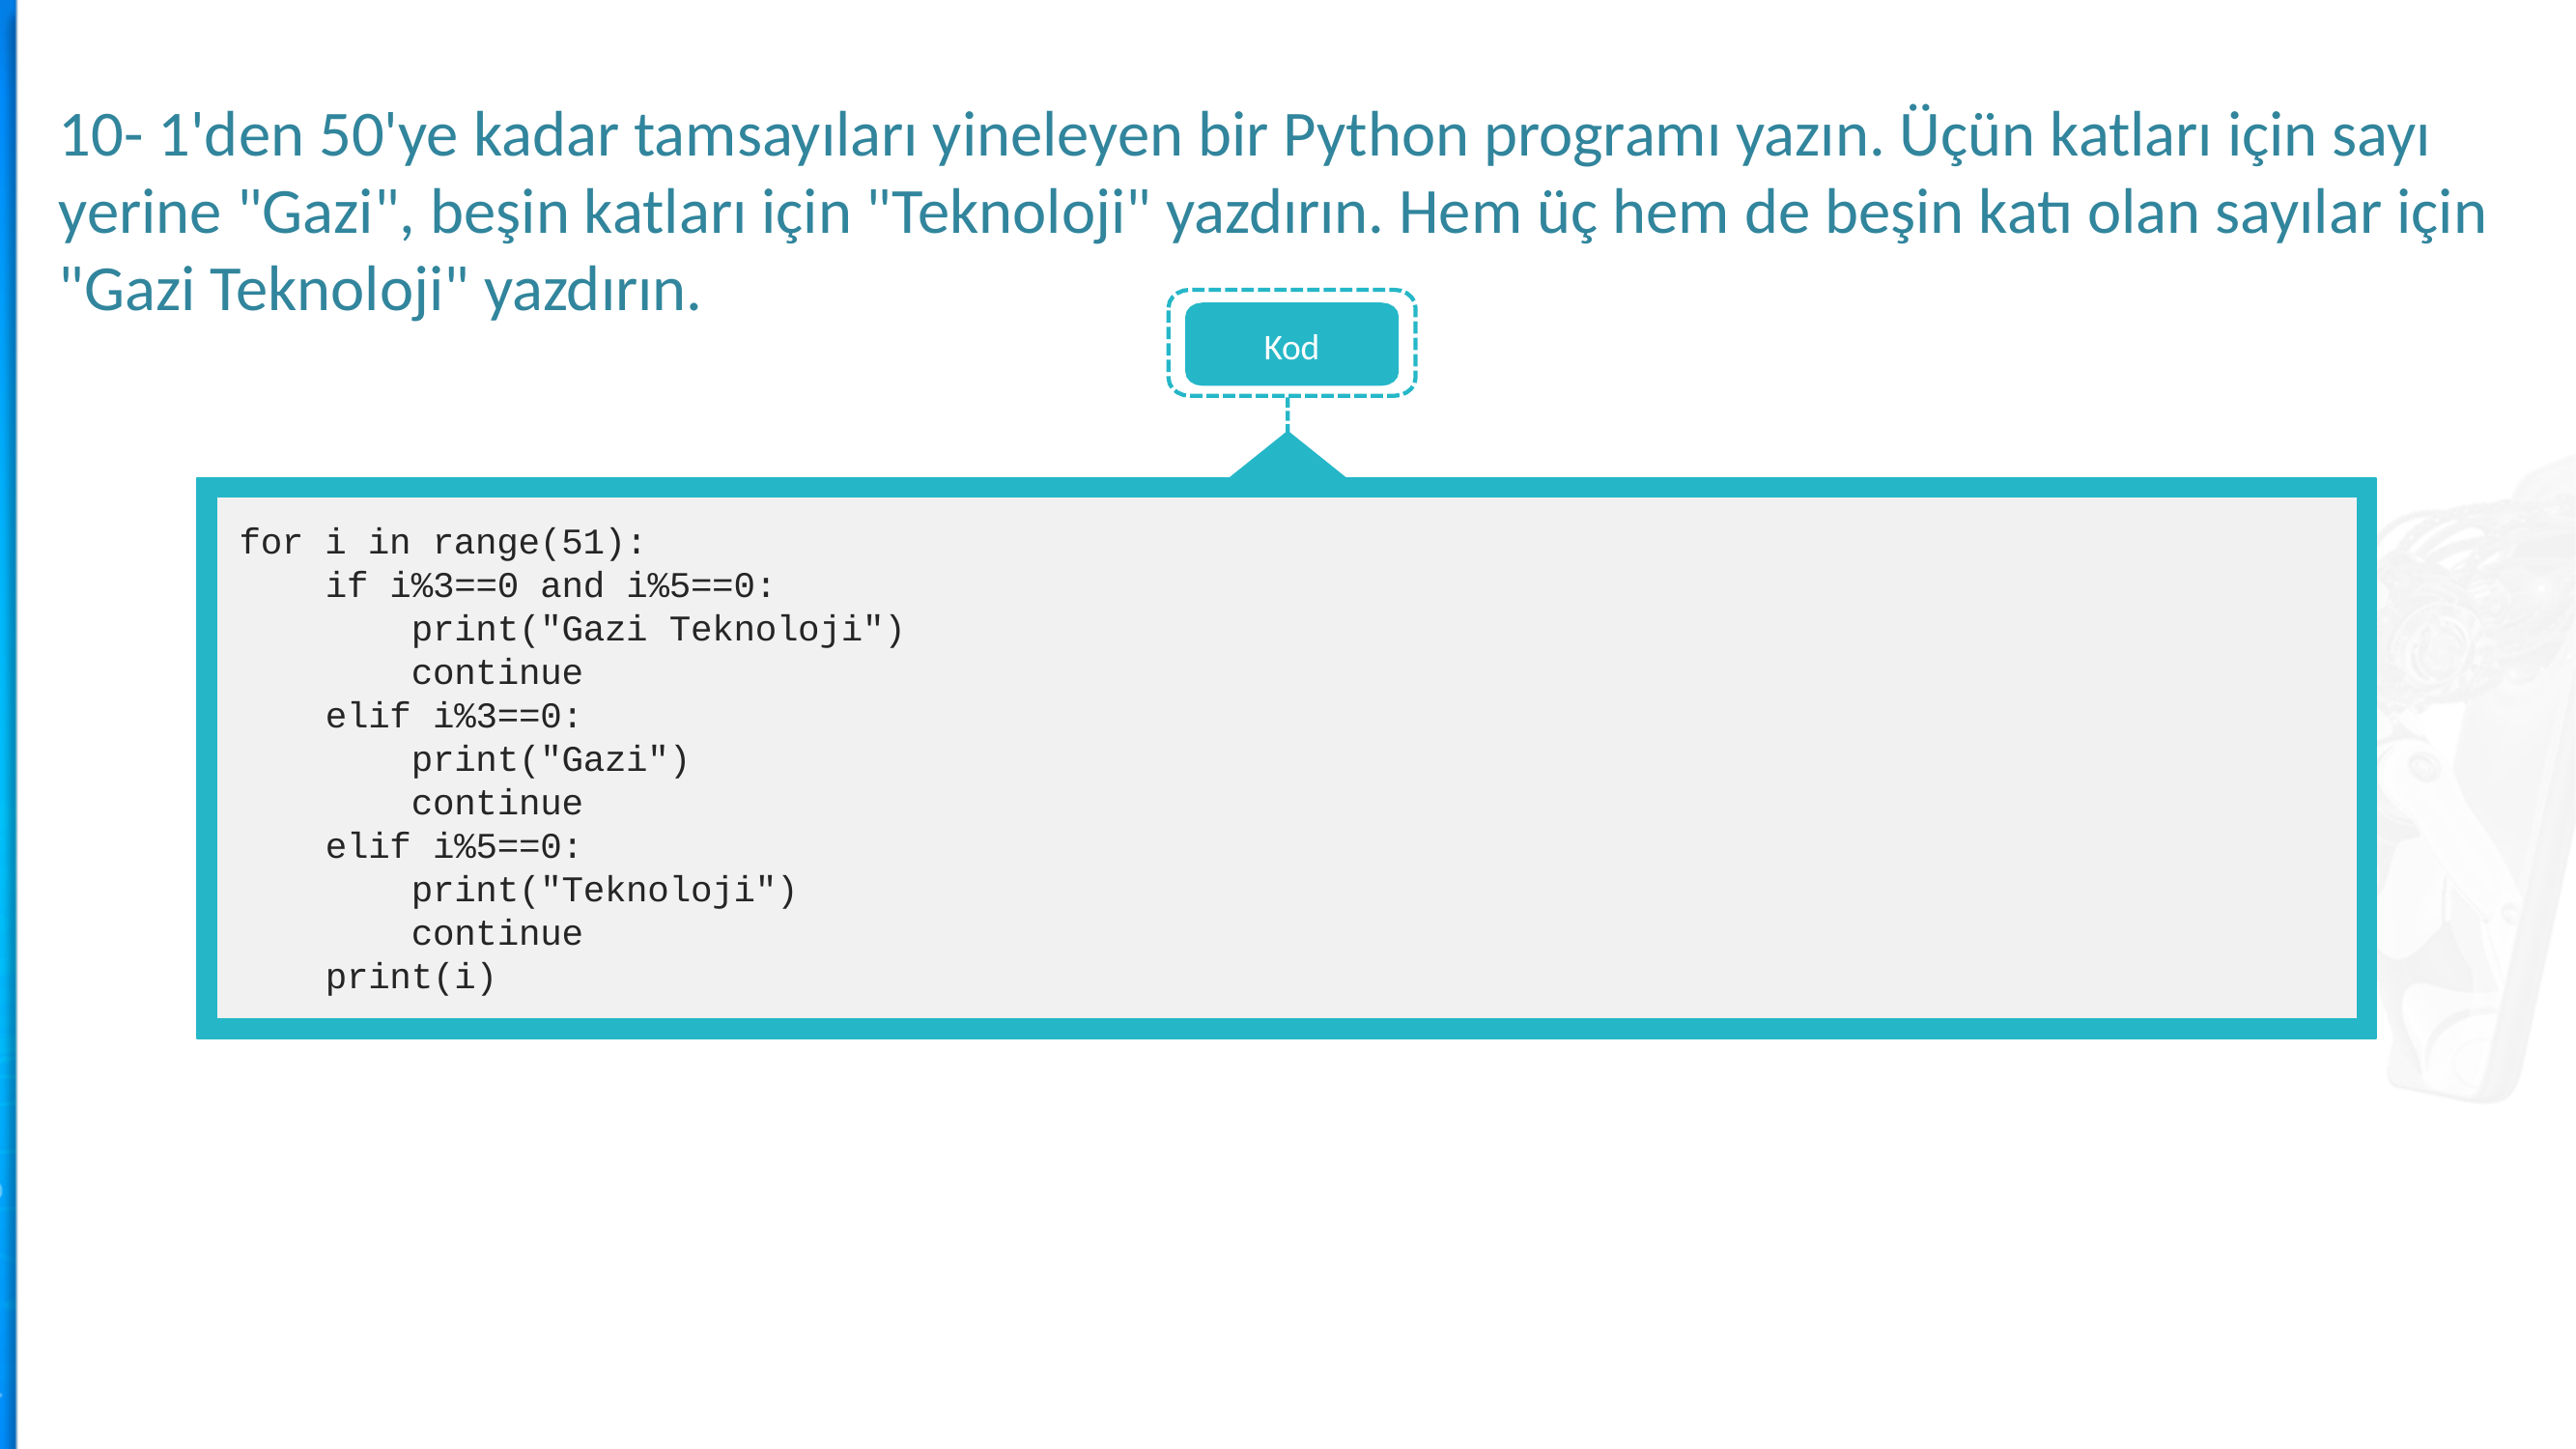

10- 1'den 50'ye kadar tamsayıları yineleyen bir Python programı yazın. Üçün katları için sayı yerine "Gazi", beşin katları için "Teknoloji" yazdırın. Hem üç hem de beşin katı olan sayılar için "Gazi Teknoloji" yazdırın.

Kod
ndarray.ndim

for i in range(51):
    if i%3==0 and i%5==0:
        print("Gazi Teknoloji")
        continue
    elif i%3==0:
        print("Gazi")
        continue
    elif i%5==0:
        print("Teknoloji")
        continue
    print(i)
ndarray.dtype
Konsept